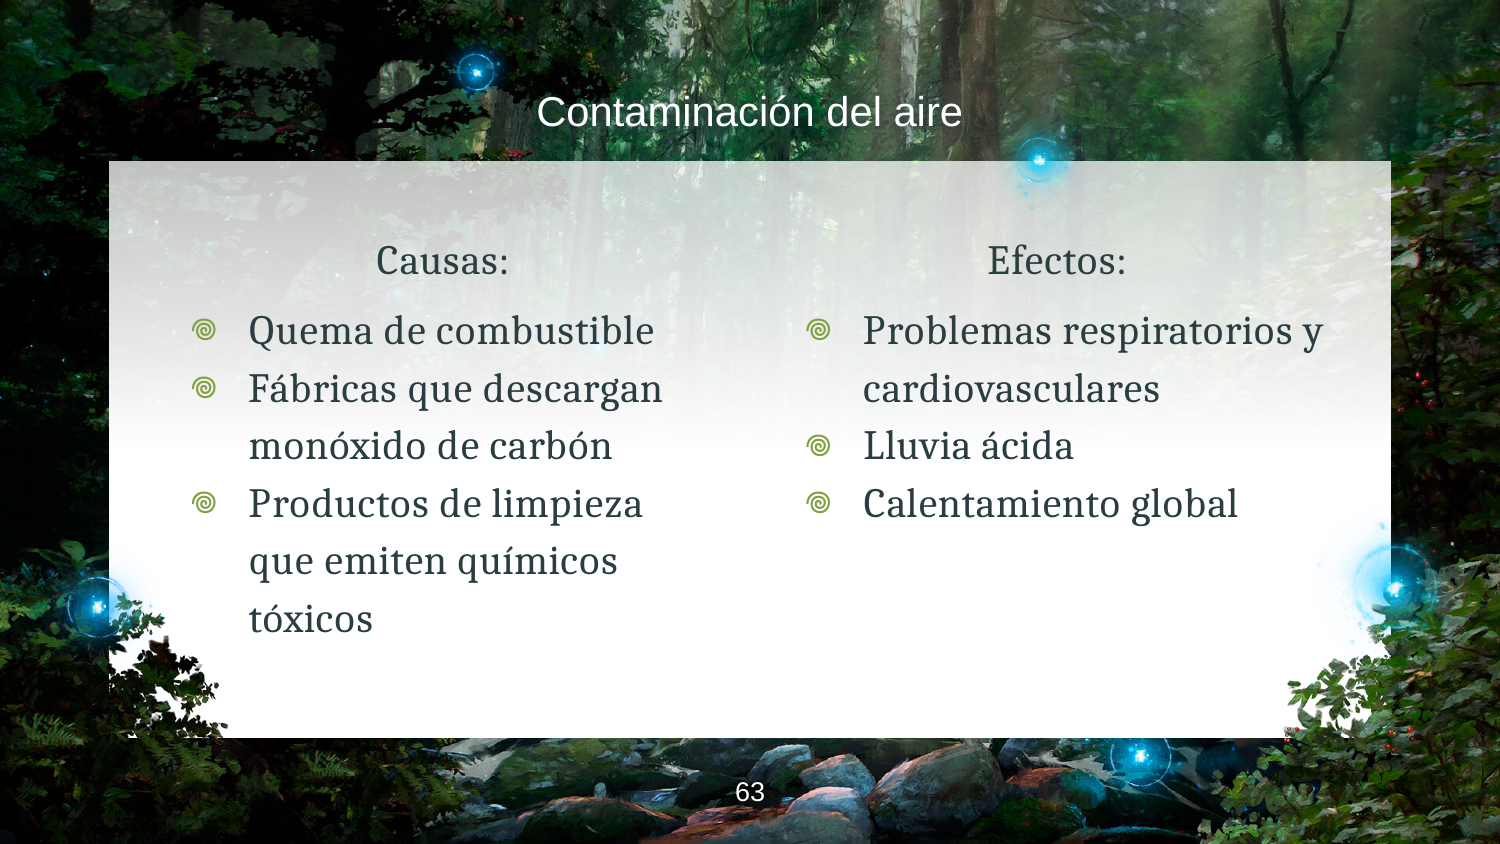

# Contaminación del aire
Causas:
Quema de combustible
Fábricas que descargan monóxido de carbón
Productos de limpieza que emiten químicos tóxicos
Efectos:
Problemas respiratorios y cardiovasculares
Lluvia ácida
Calentamiento global
63